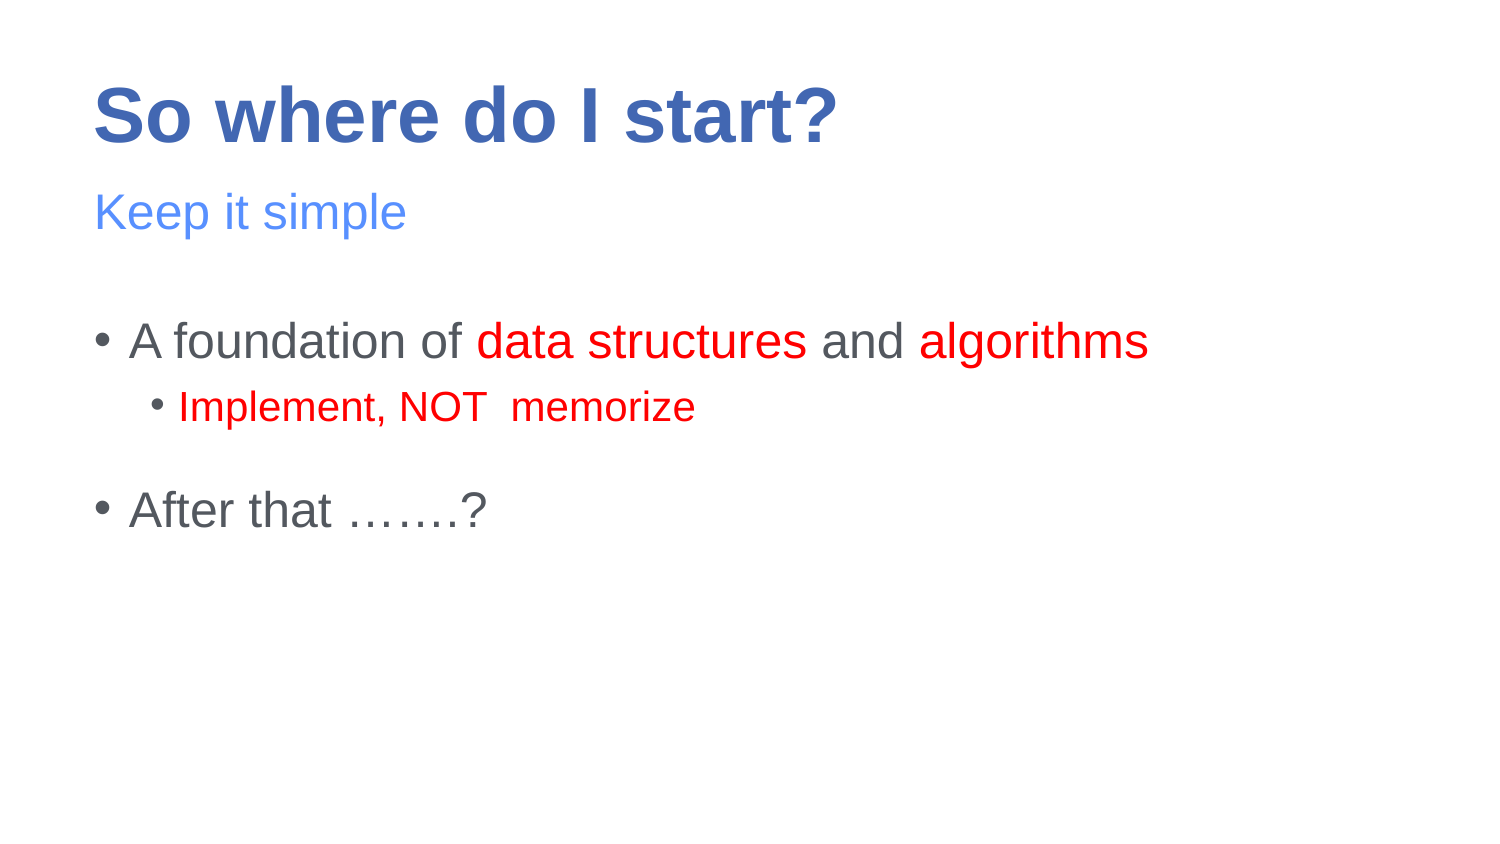

# So where do I start?
Keep it simple
A foundation of data structures and algorithms
Implement, NOT  memorize

After that …….?